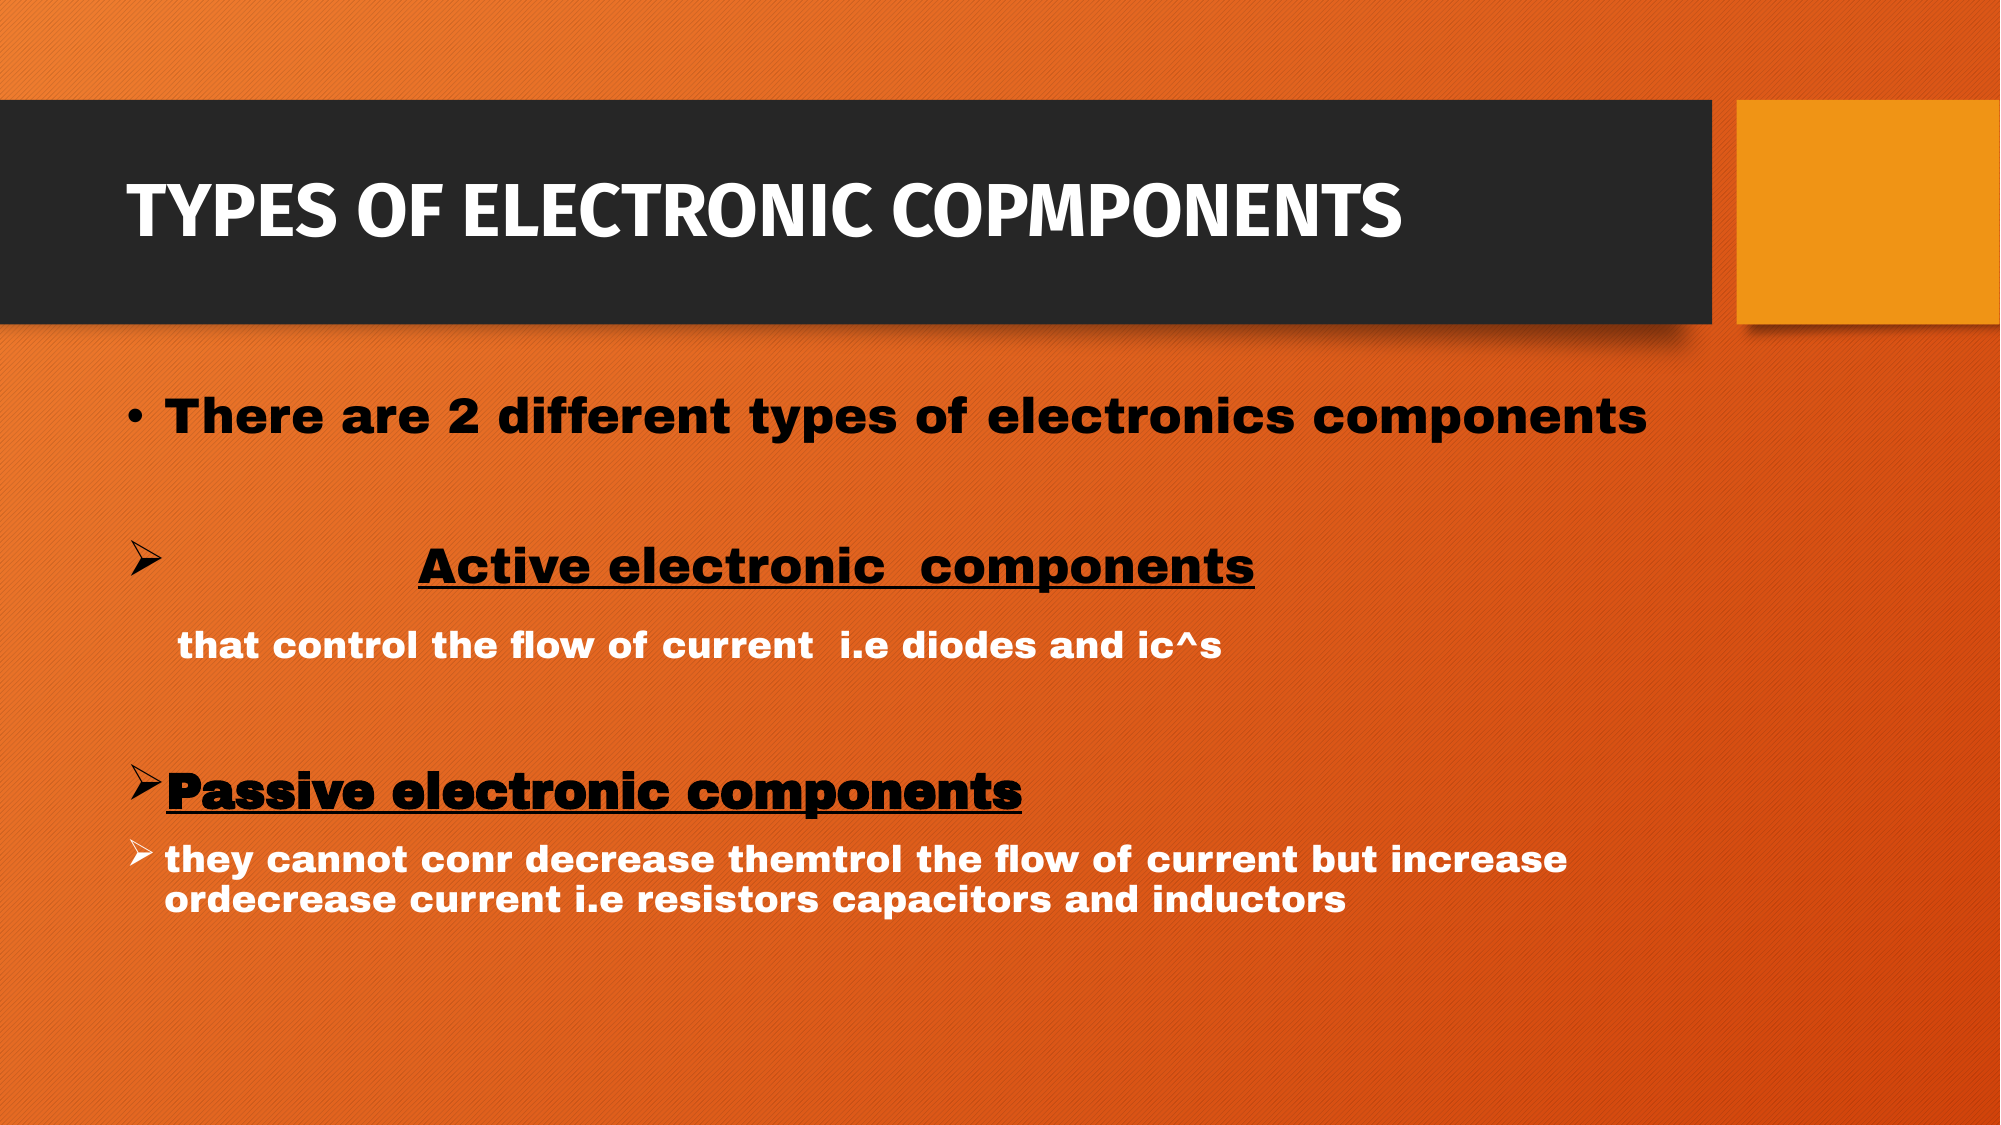

# TYPES OF ELECTRONIC COPMPONENTS
There are 2 different types of electronics components

               Active electronic  components
   that control the flow of current  i.e diodes and ic^s

Passive electronic components
they cannot conr decrease themtrol the flow of current but increase ordecrease current i.e resistors capacitors and inductors